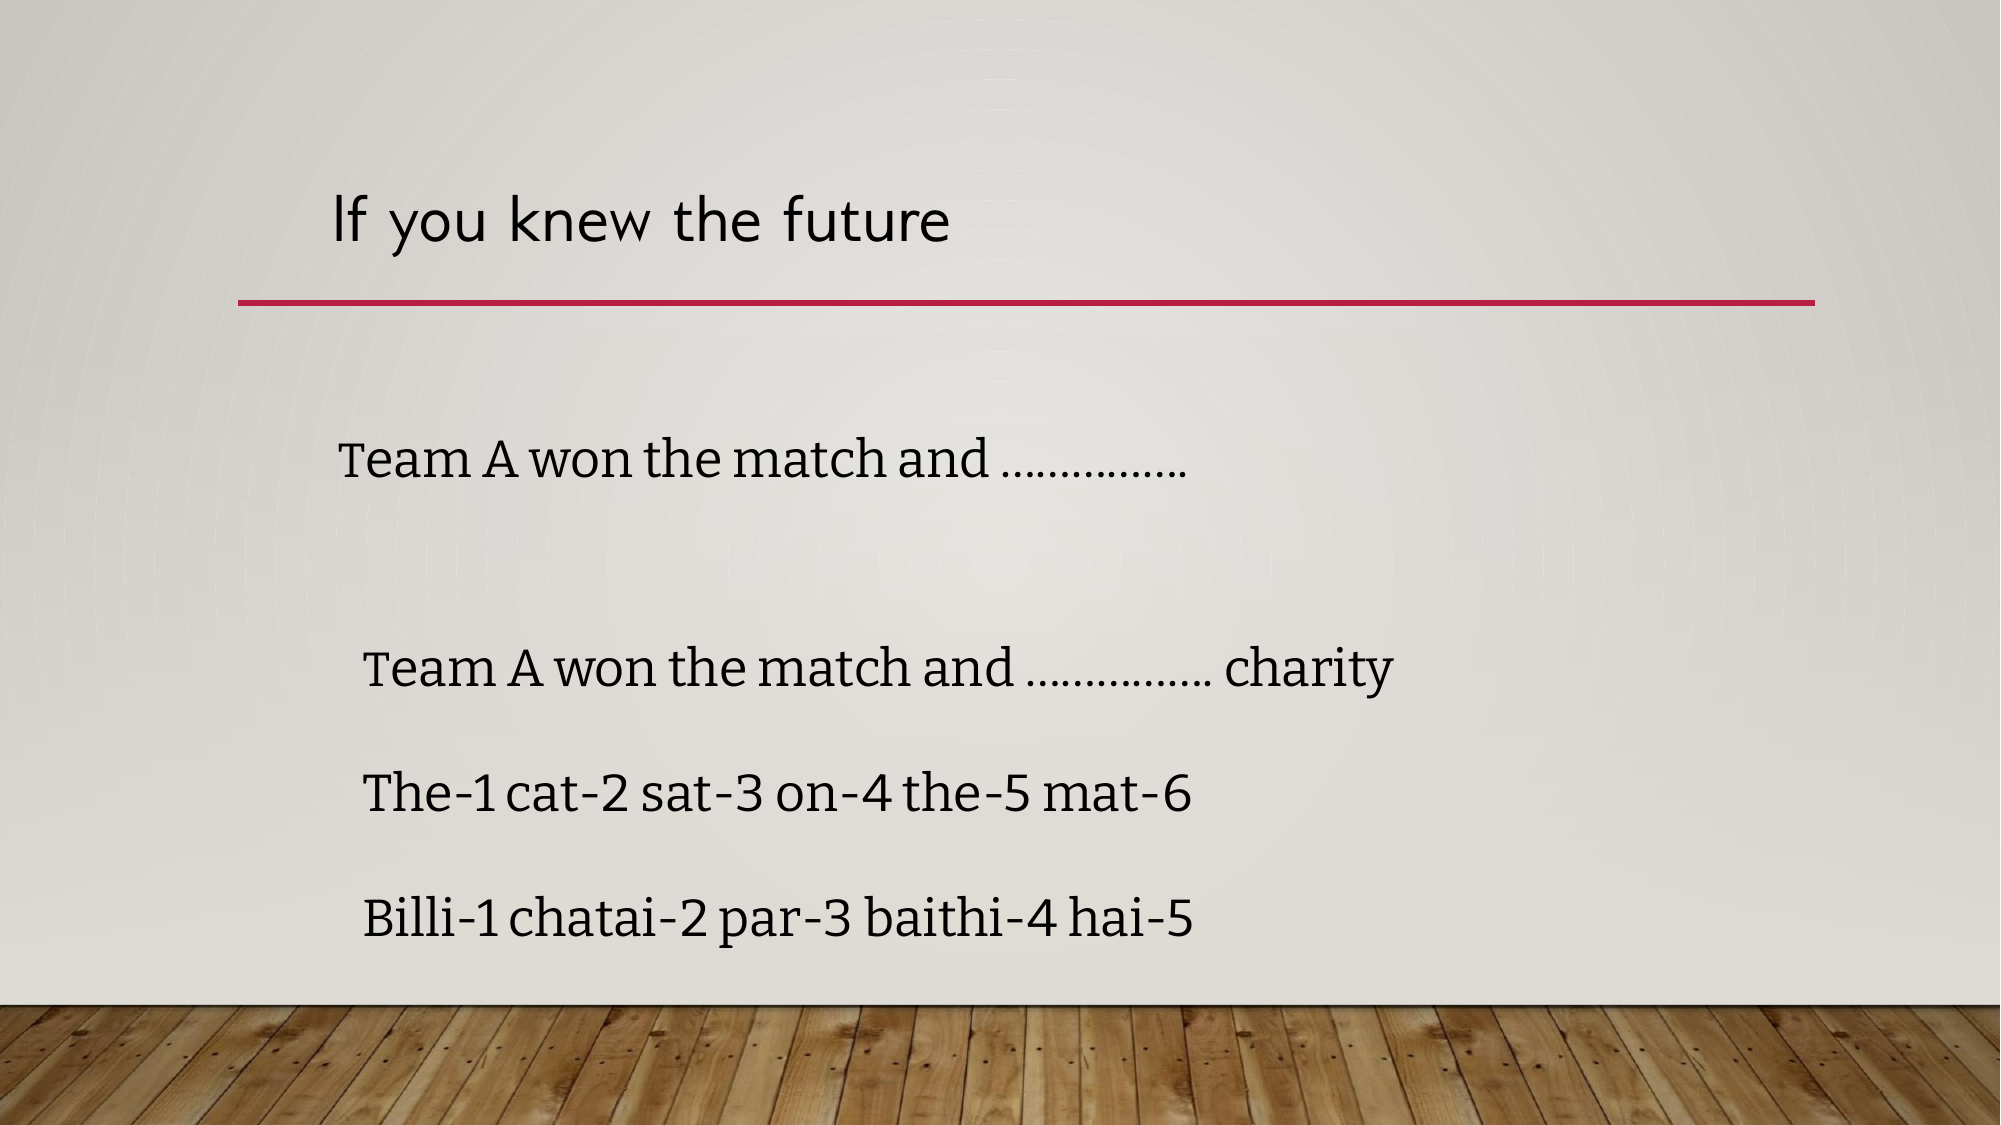

# If you knew the future
Team A won the match and …………….
Team A won the match and ……………. charity

The-1 cat-2 sat-3 on-4 the-5 mat-6

Billi-1 chatai-2 par-3 baithi-4 hai-5